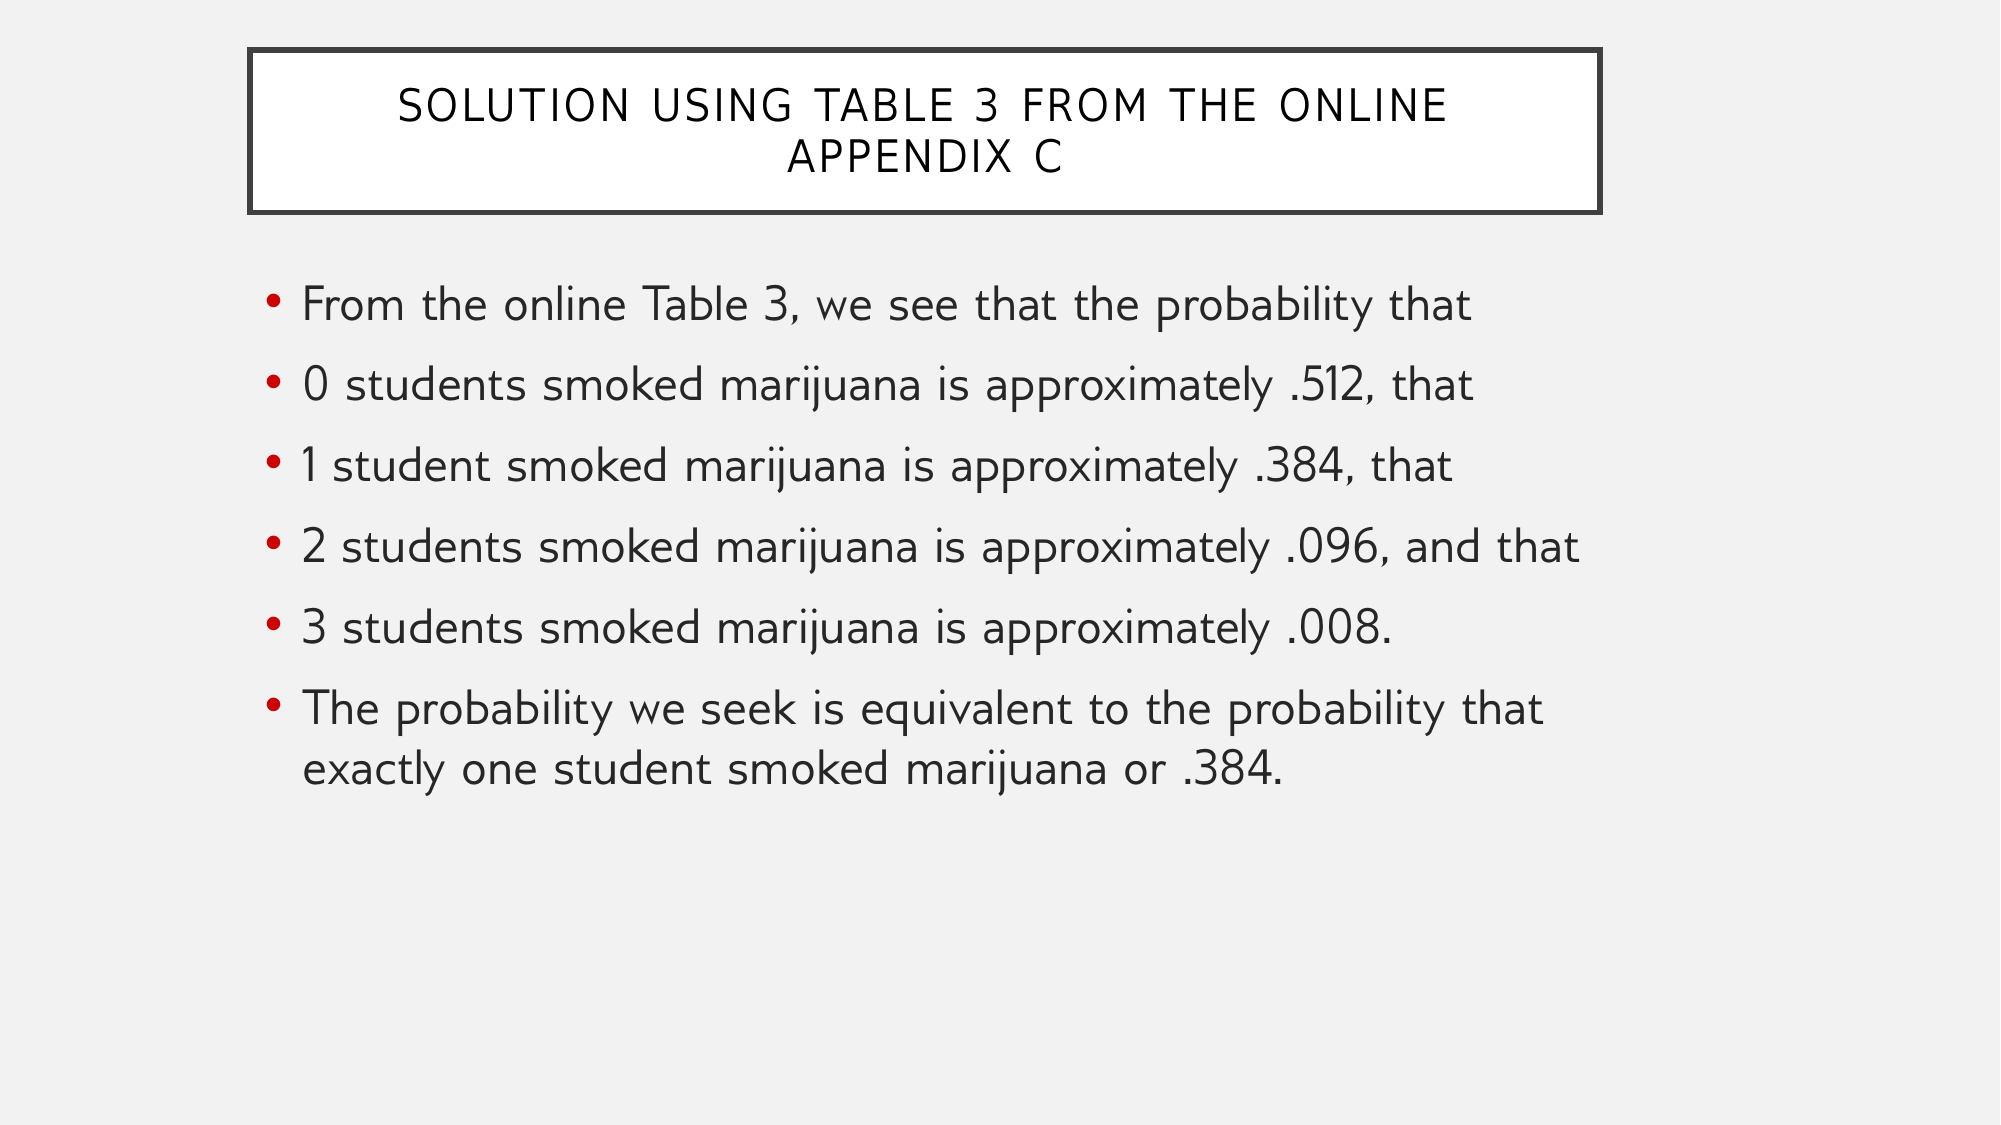

Solution Using Table 3 from the online Appendix C
From the online Table 3, we see that the probability that
0 students smoked marijuana is approximately .512, that
1 student smoked marijuana is approximately .384, that
2 students smoked marijuana is approximately .096, and that
3 students smoked marijuana is approximately .008.
The probability we seek is equivalent to the probability that exactly one student smoked marijuana or .384.